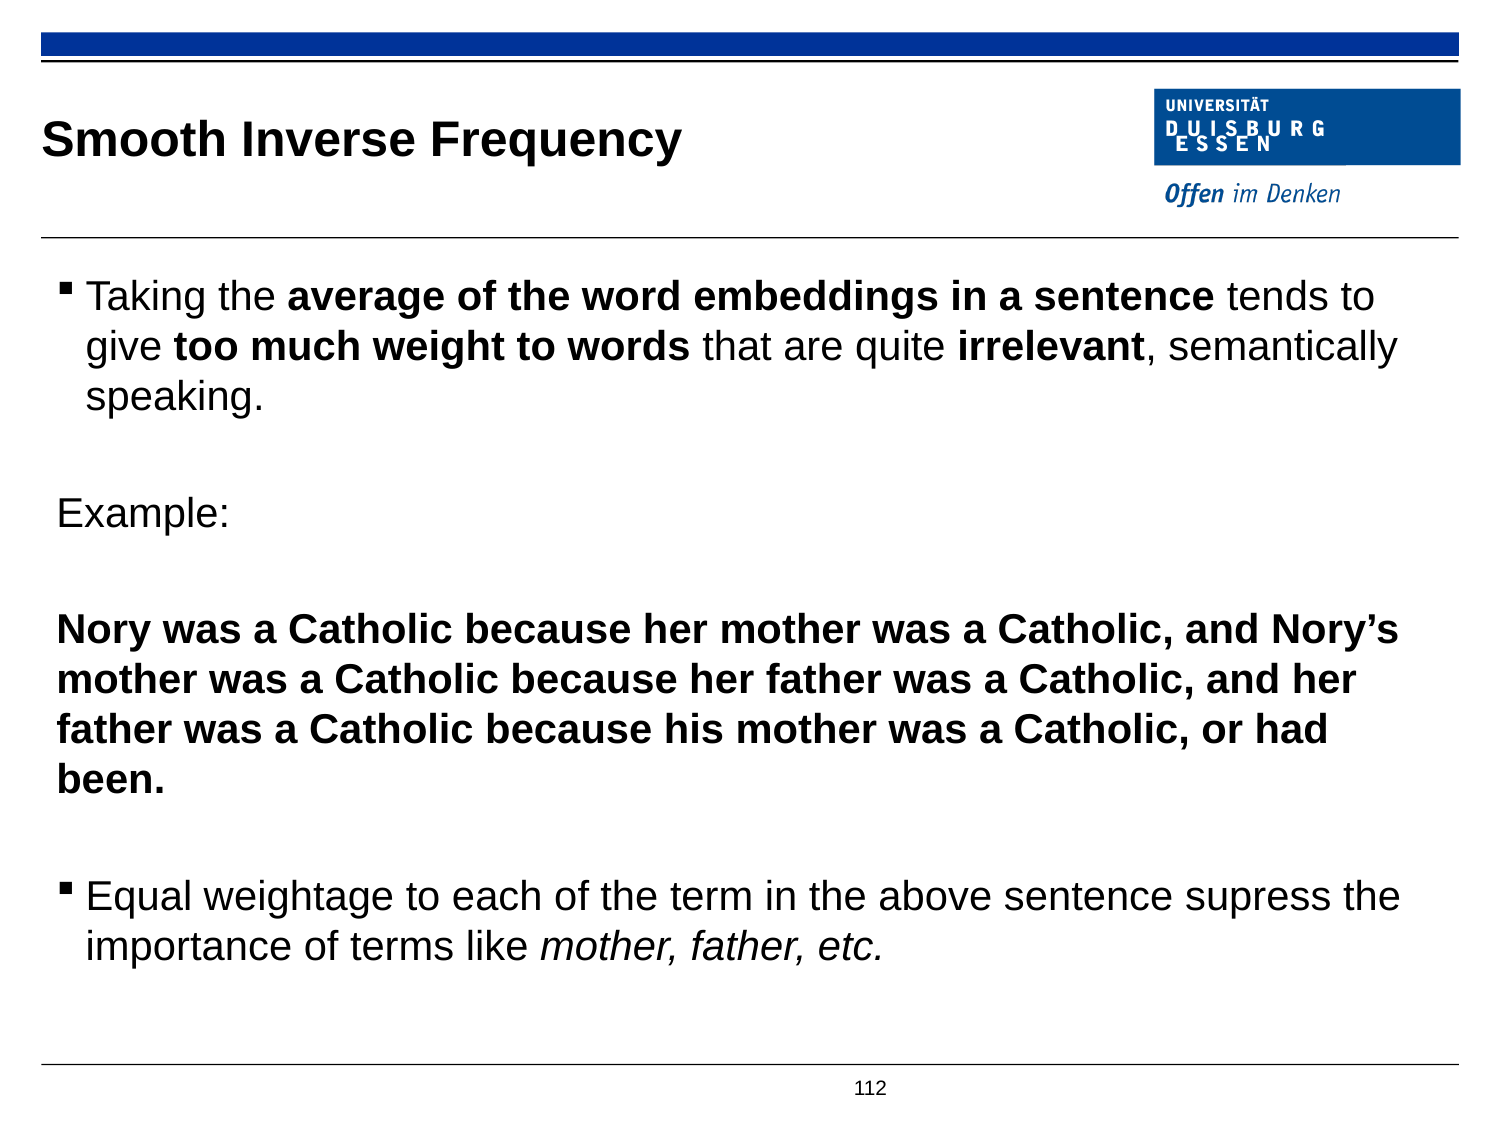

# Smooth Inverse Frequency
Taking the average of the word embeddings in a sentence tends to give too much weight to words that are quite irrelevant, semantically speaking.

Example:

Nory was a Catholic because her mother was a Catholic, and Nory’s mother was a Catholic because her father was a Catholic, and her father was a Catholic because his mother was a Catholic, or had been.

Equal weightage to each of the term in the above sentence supress the importance of terms like mother, father, etc.